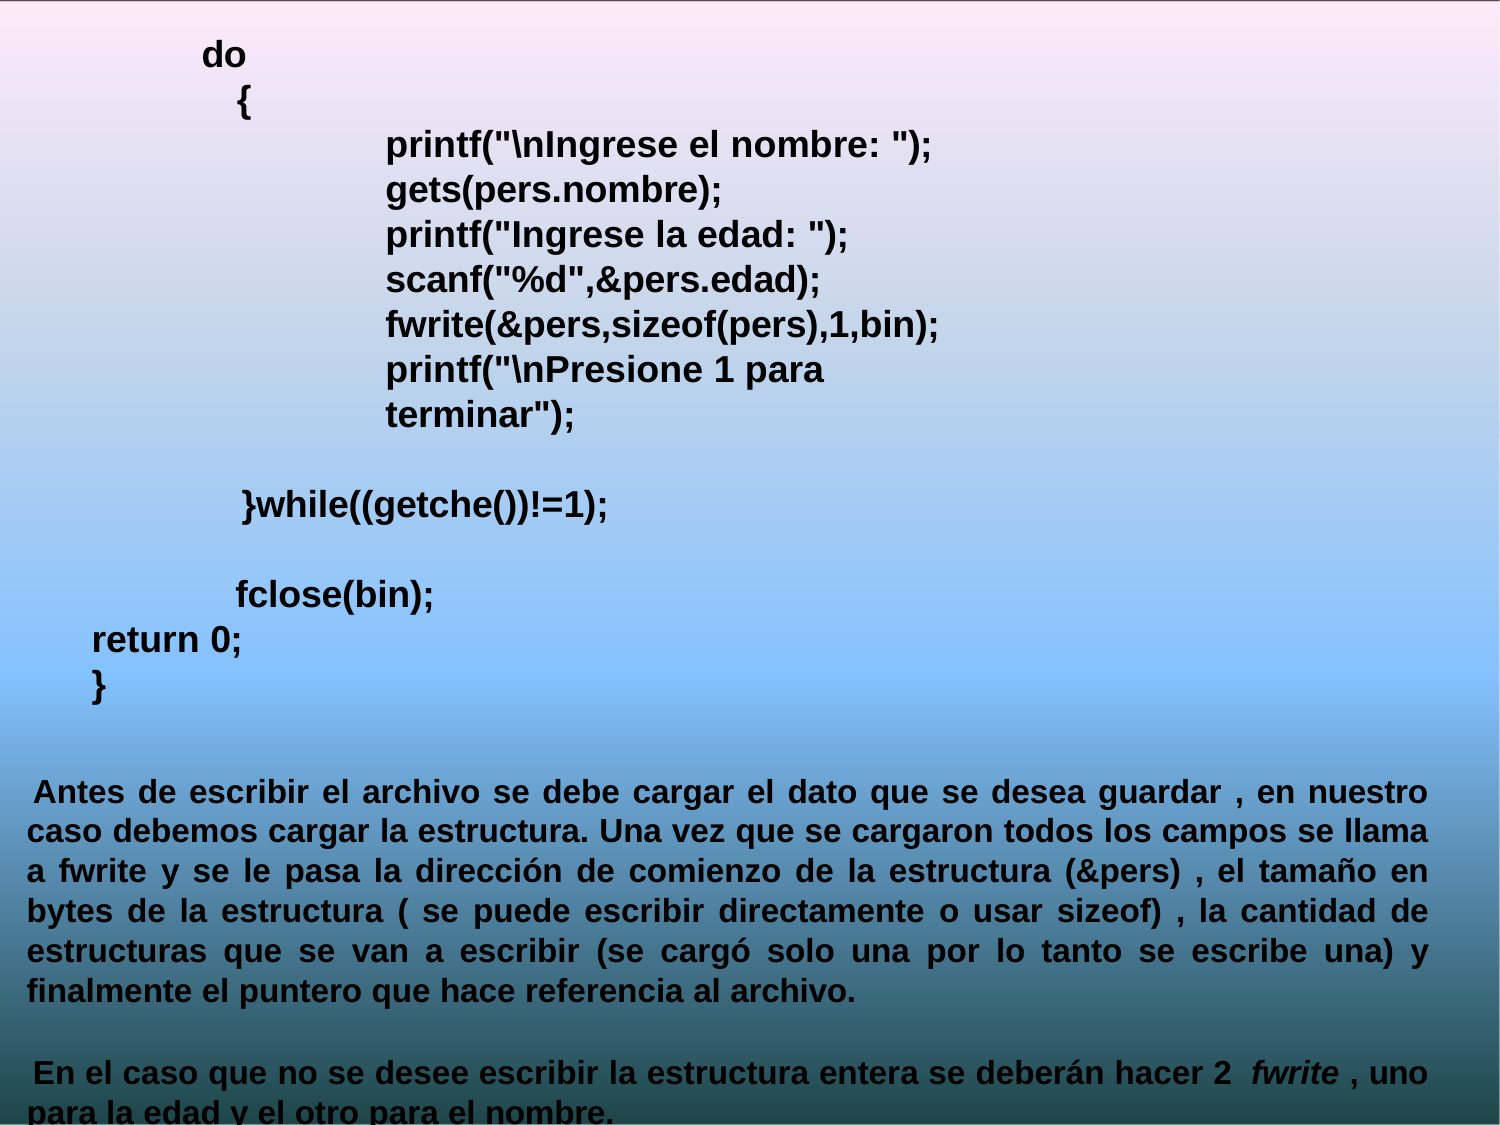

do
{
printf("\nIngrese el nombre: "); gets(pers.nombre); printf("Ingrese la edad: "); scanf("%d",&pers.edad); fwrite(&pers,sizeof(pers),1,bin);
printf("\nPresione 1 para terminar");
}while((getche())!=1); fclose(bin);
return 0;
}

Antes de escribir el archivo se debe cargar el dato que se desea guardar , en nuestro caso debemos cargar la estructura. Una vez que se cargaron todos los campos se llama a fwrite y se le pasa la dirección de comienzo de la estructura (&pers) , el tamaño en bytes de la estructura ( se puede escribir directamente o usar sizeof) , la cantidad de estructuras que se van a escribir (se cargó solo una por lo tanto se escribe una) y finalmente el puntero que hace referencia al archivo.

En el caso que no se desee escribir la estructura entera se deberán hacer 2 fwrite , uno para la edad y el otro para el nombre.